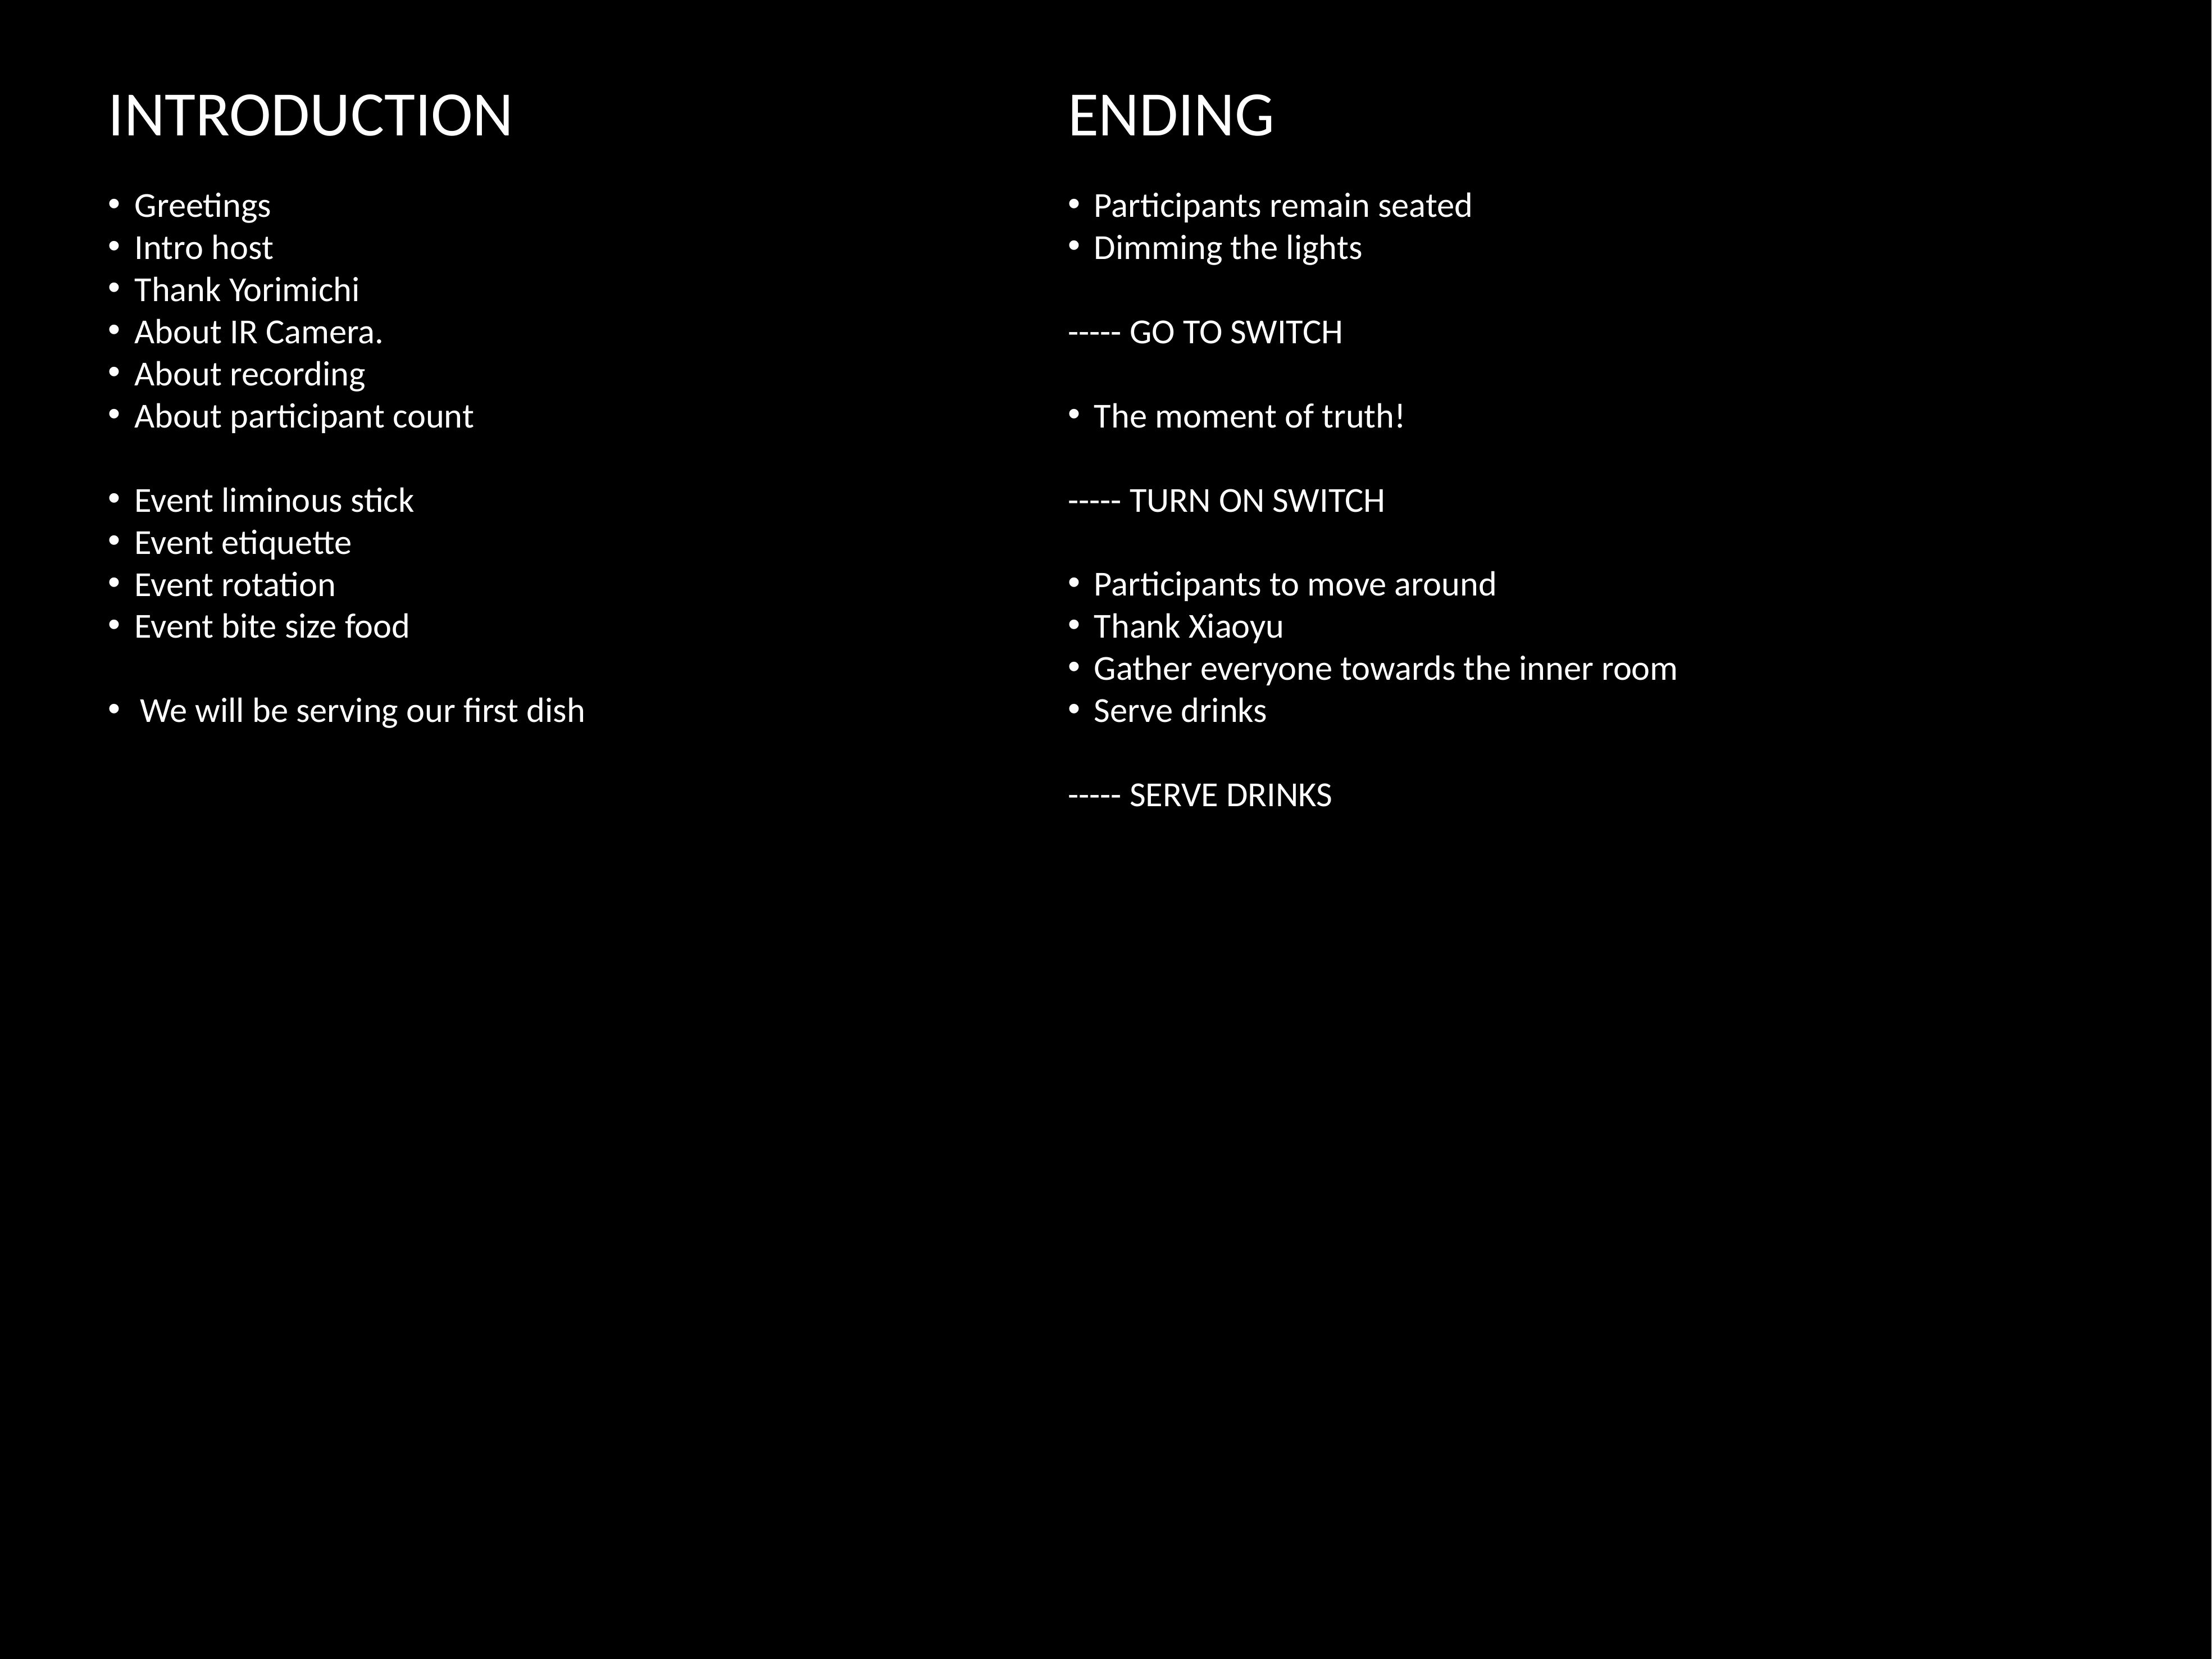

INTRODUCTION

Greetings
Intro host
Thank Yorimichi
About IR Camera.
About recording
About participant count

Event liminous stick
Event etiquette
Event rotation
Event bite size food

We will be serving our first dish
ENDING

Participants remain seated
Dimming the lights

----- GO TO SWITCH
The moment of truth!

----- TURN ON SWITCH

Participants to move around
Thank Xiaoyu
Gather everyone towards the inner room
Serve drinks

----- SERVE DRINKS